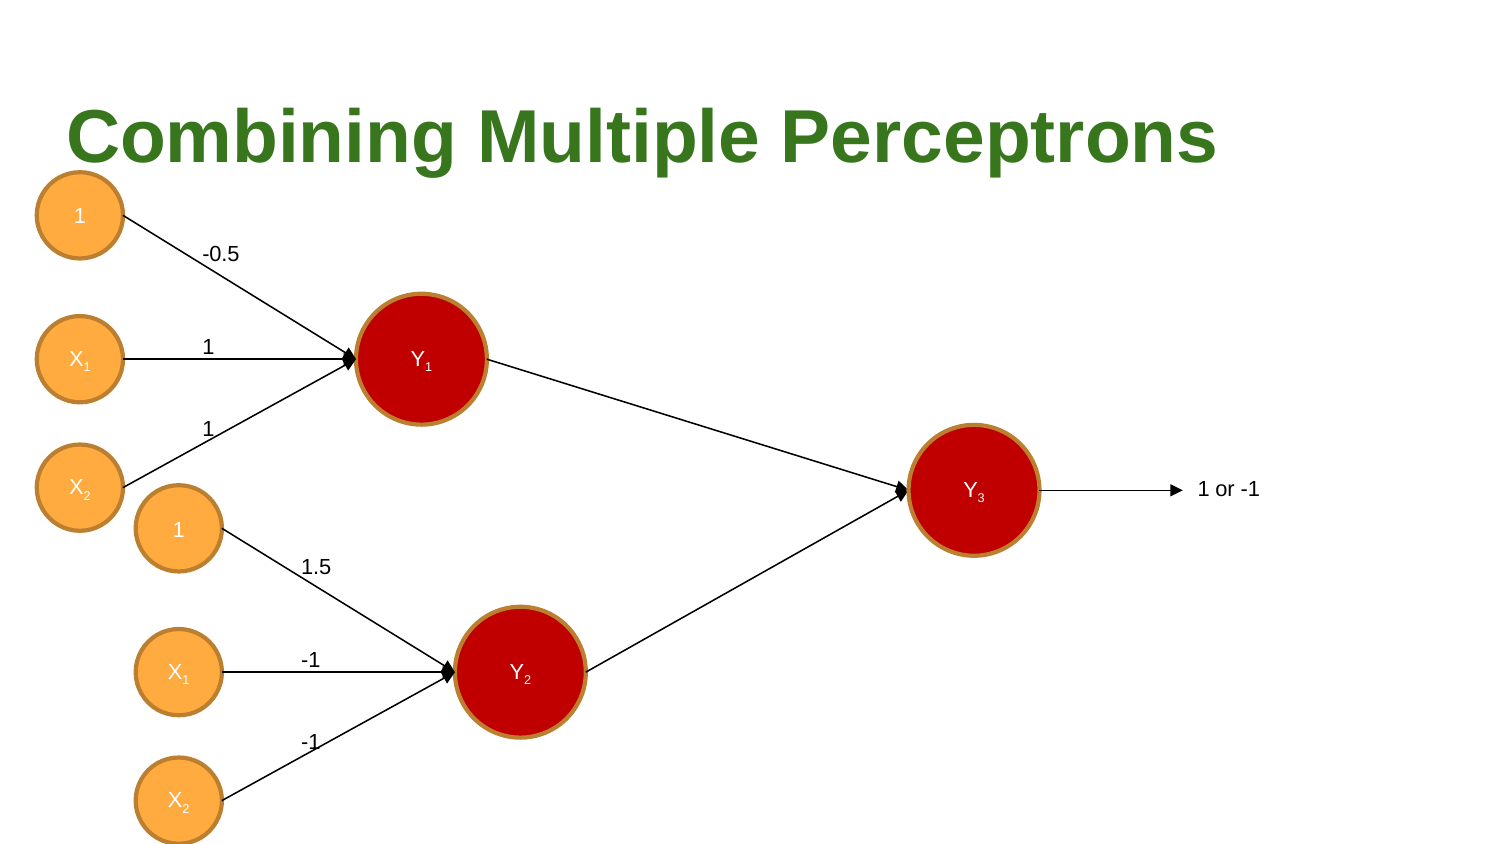

# Combining Multiple Perceptrons
1
-0.5
Y1
X1
1
1
X2
Y3
1 or -1
1
1.5
Y2
X1
-1
-1
X2